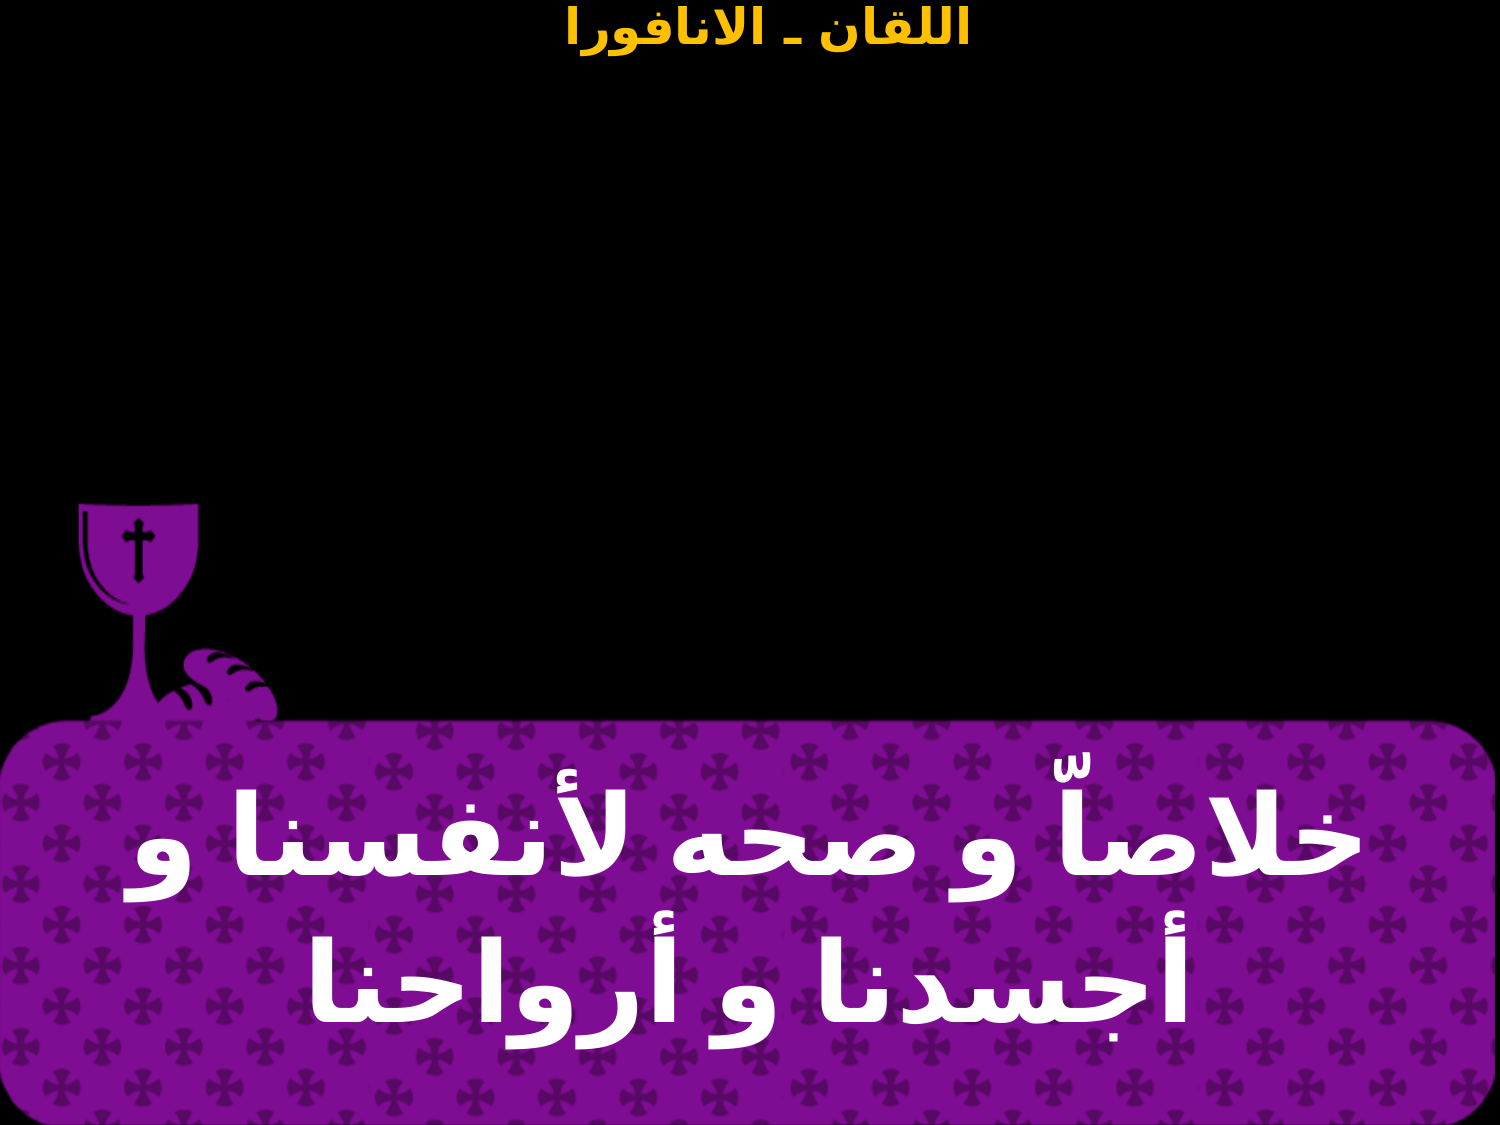

| خلاصاّ و صحه لأنفسنا و أجسدنا و أرواحنا |
| --- |